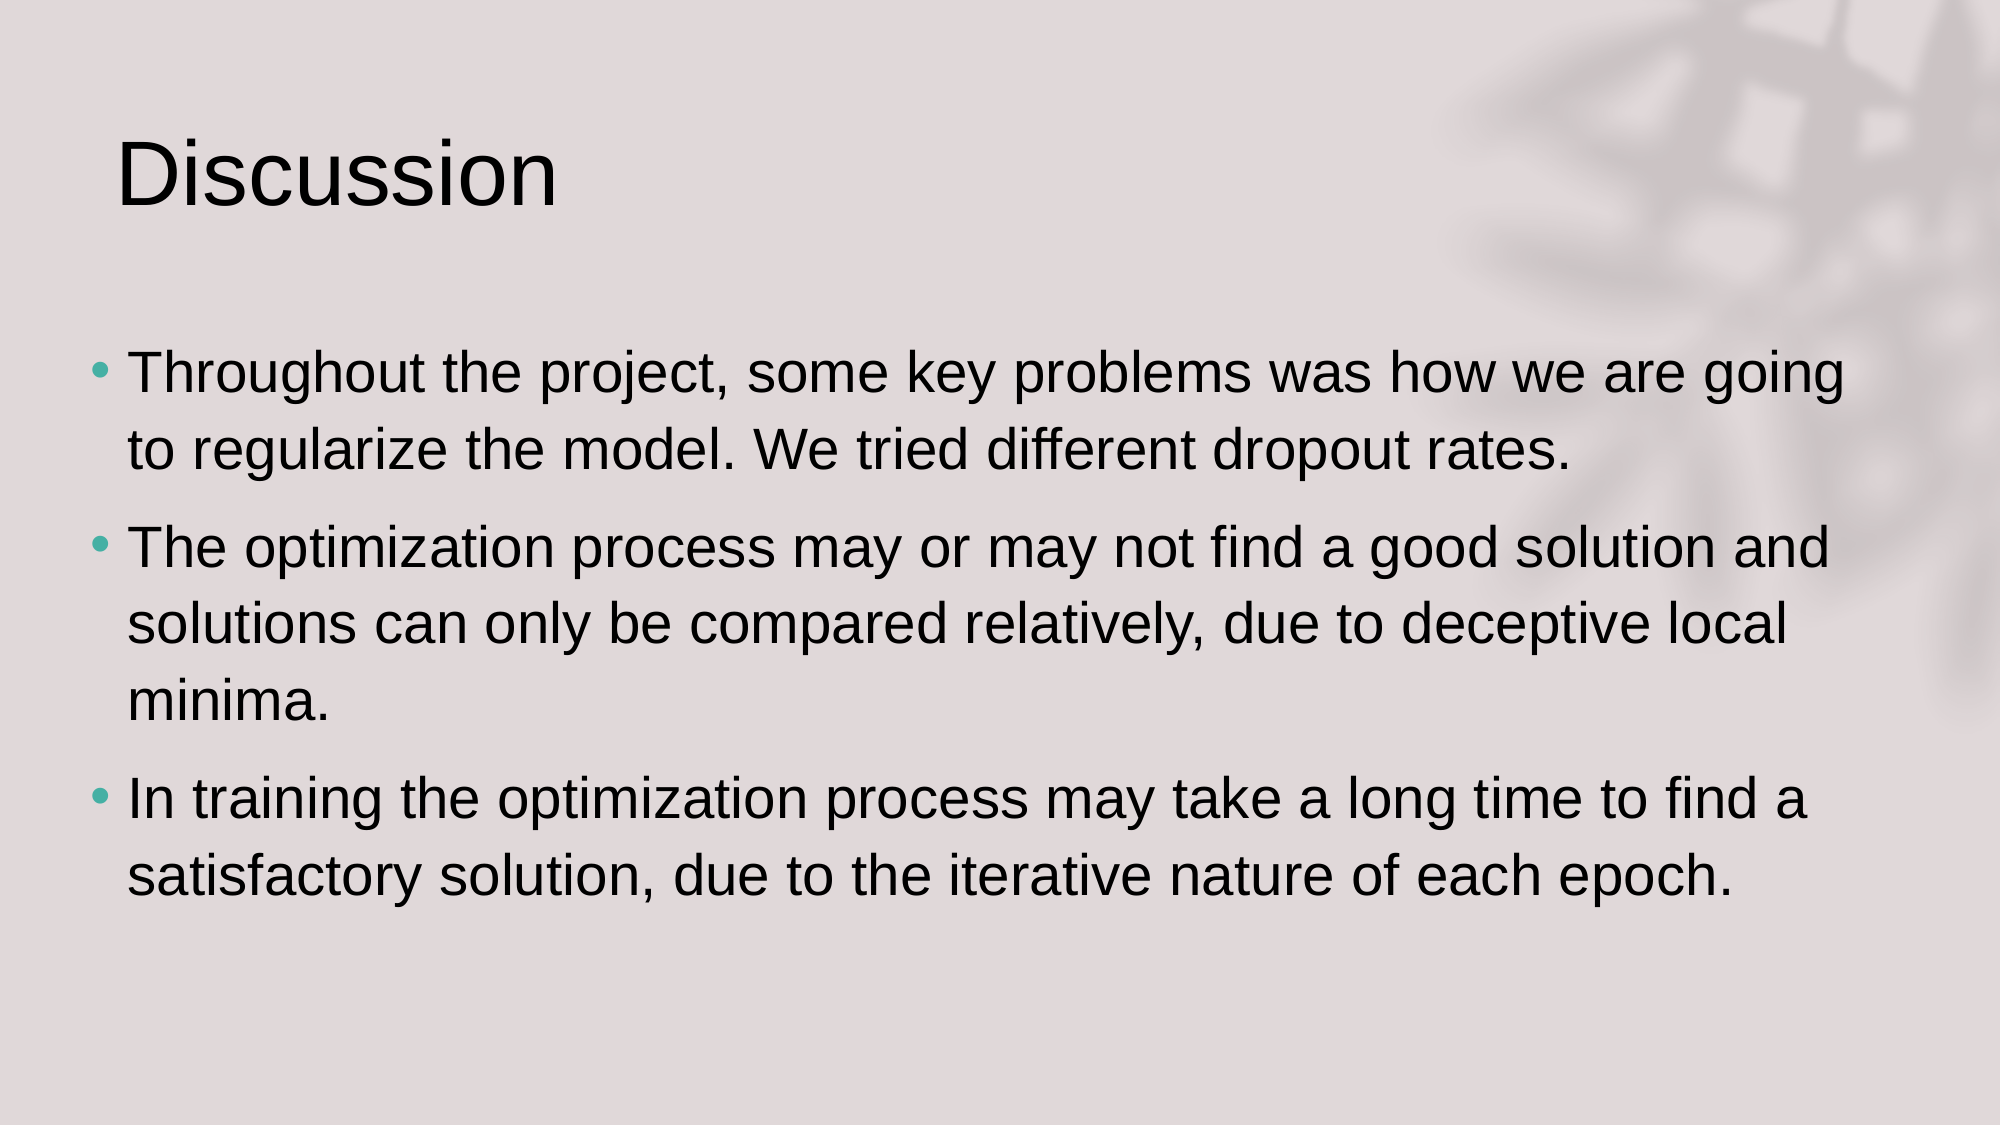

# Discussion
Throughout the project, some key problems was how we are going to regularize the model. We tried different dropout rates.
The optimization process may or may not find a good solution and solutions can only be compared relatively, due to deceptive local minima.
In training the optimization process may take a long time to find a satisfactory solution, due to the iterative nature of each epoch.